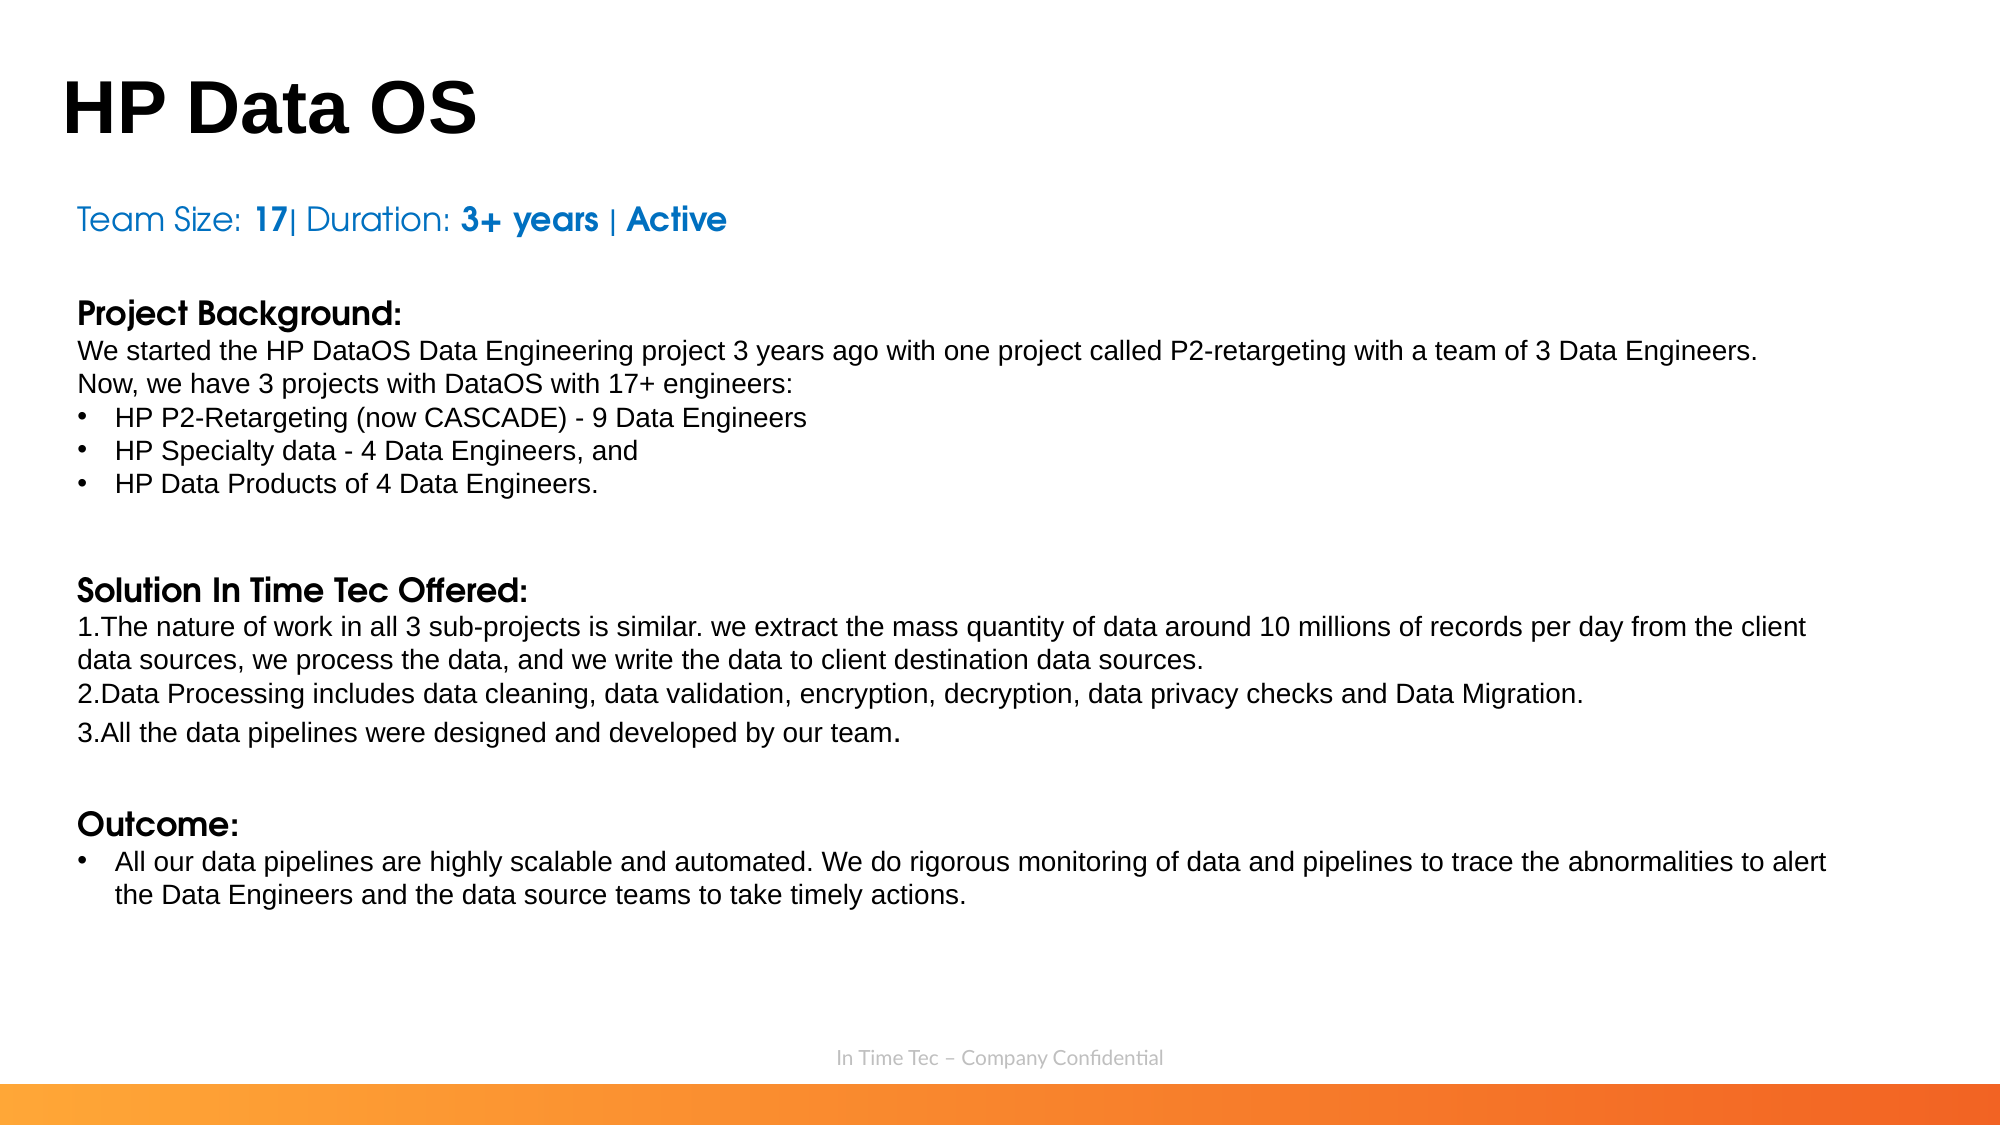

HP Data OS
Team Size: 17| Duration: 3+ years | Active

Project Background:
We started the HP DataOS Data Engineering project 3 years ago with one project called P2-retargeting with a team of 3 Data Engineers.
Now, we have 3 projects with DataOS with 17+ engineers:
HP P2-Retargeting (now CASCADE) - 9 Data Engineers
HP Specialty data - 4 Data Engineers, and
HP Data Products of 4 Data Engineers.

Solution In Time Tec Offered:
The nature of work in all 3 sub-projects is similar. we extract the mass quantity of data around 10 millions of records per day from the client data sources, we process the data, and we write the data to client destination data sources.
Data Processing includes data cleaning, data validation, encryption, decryption, data privacy checks and Data Migration.
All the data pipelines were designed and developed by our team.

Outcome:
All our data pipelines are highly scalable and automated. We do rigorous monitoring of data and pipelines to trace the abnormalities to alert the Data Engineers and the data source teams to take timely actions.
In Time Tec – Company Confidential